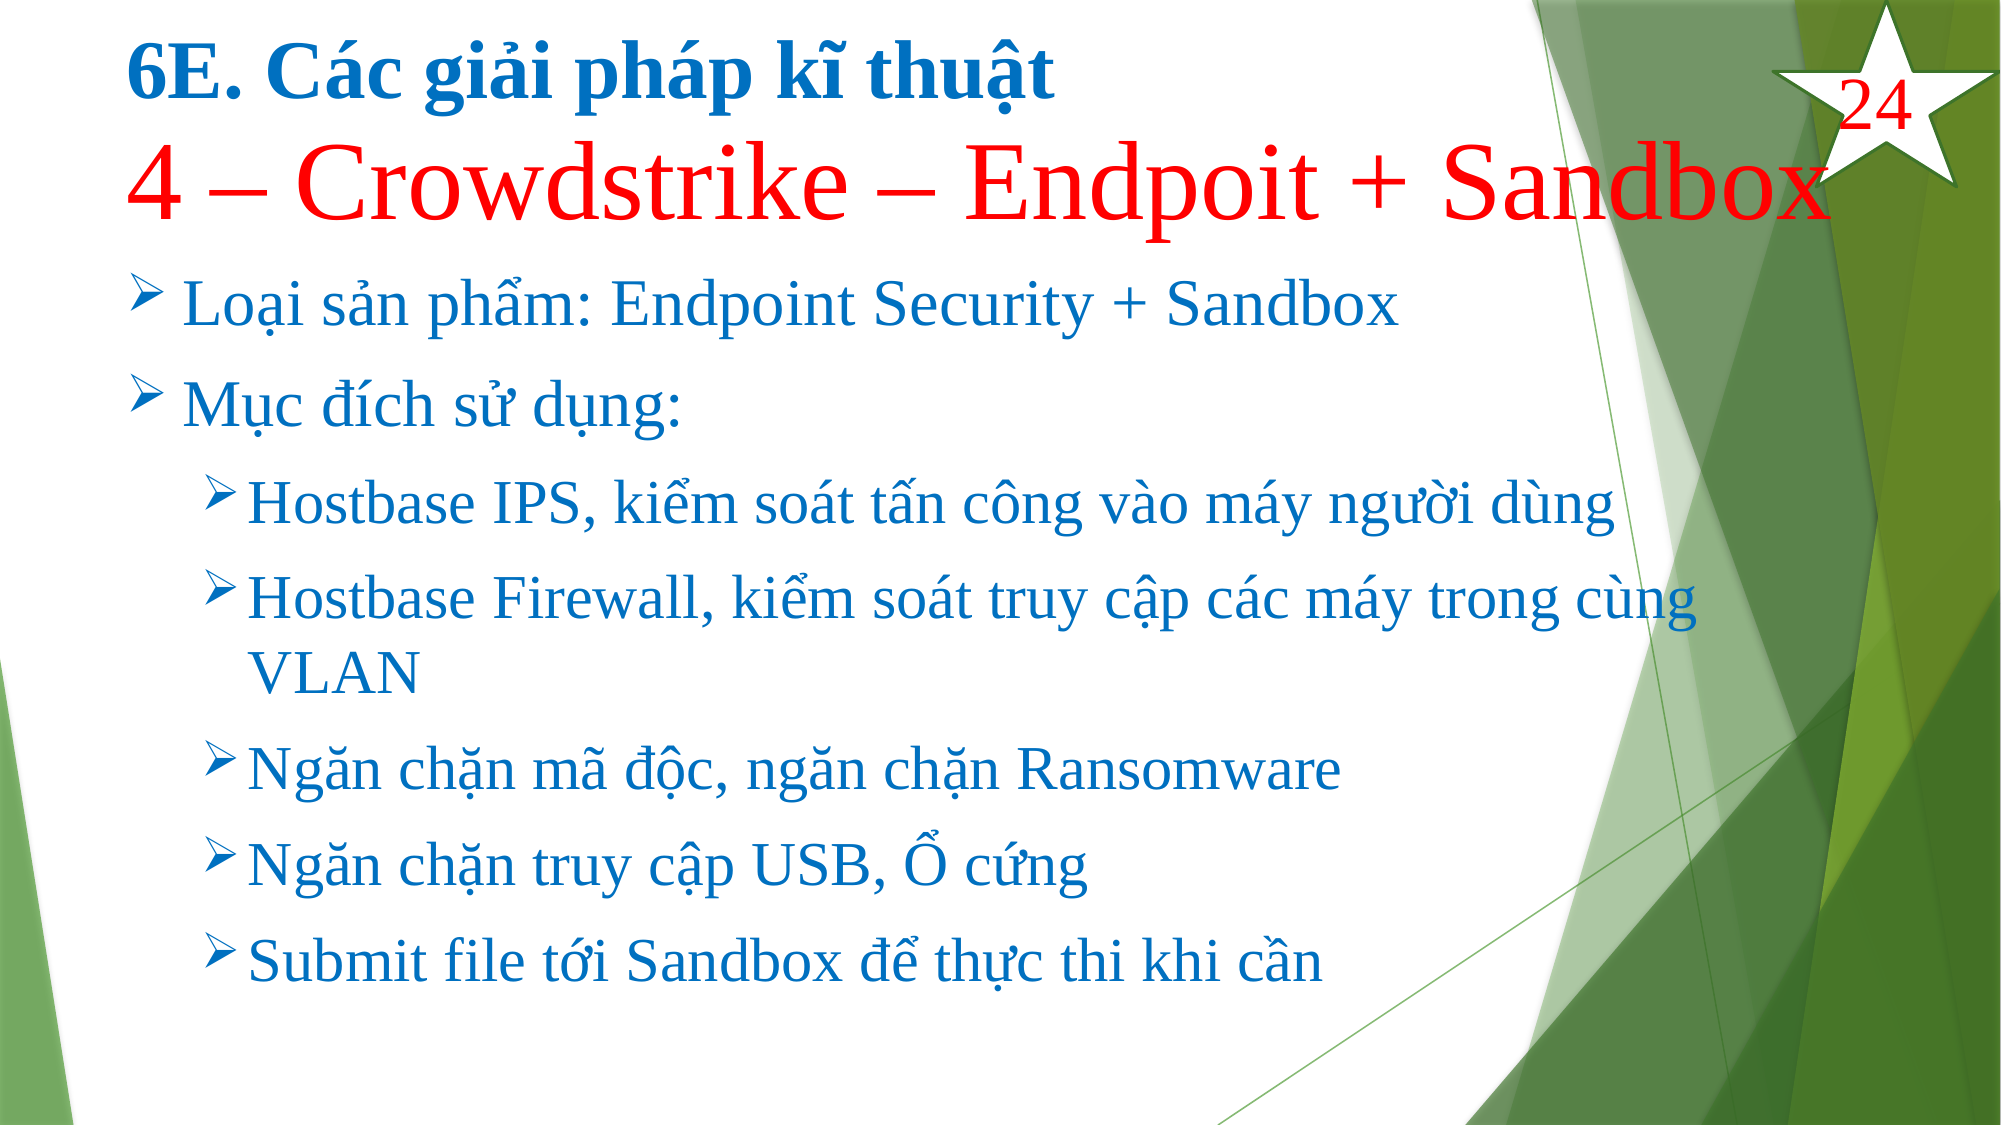

# 6E. Các giải pháp kĩ thuật
24
4 – Crowdstrike – Endpoit + Sandbox
Loại sản phẩm: Endpoint Security + Sandbox
Mục đích sử dụng:
Hostbase IPS, kiểm soát tấn công vào máy người dùng
Hostbase Firewall, kiểm soát truy cập các máy trong cùng VLAN
Ngăn chặn mã độc, ngăn chặn Ransomware
Ngăn chặn truy cập USB, Ổ cứng
Submit file tới Sandbox để thực thi khi cần